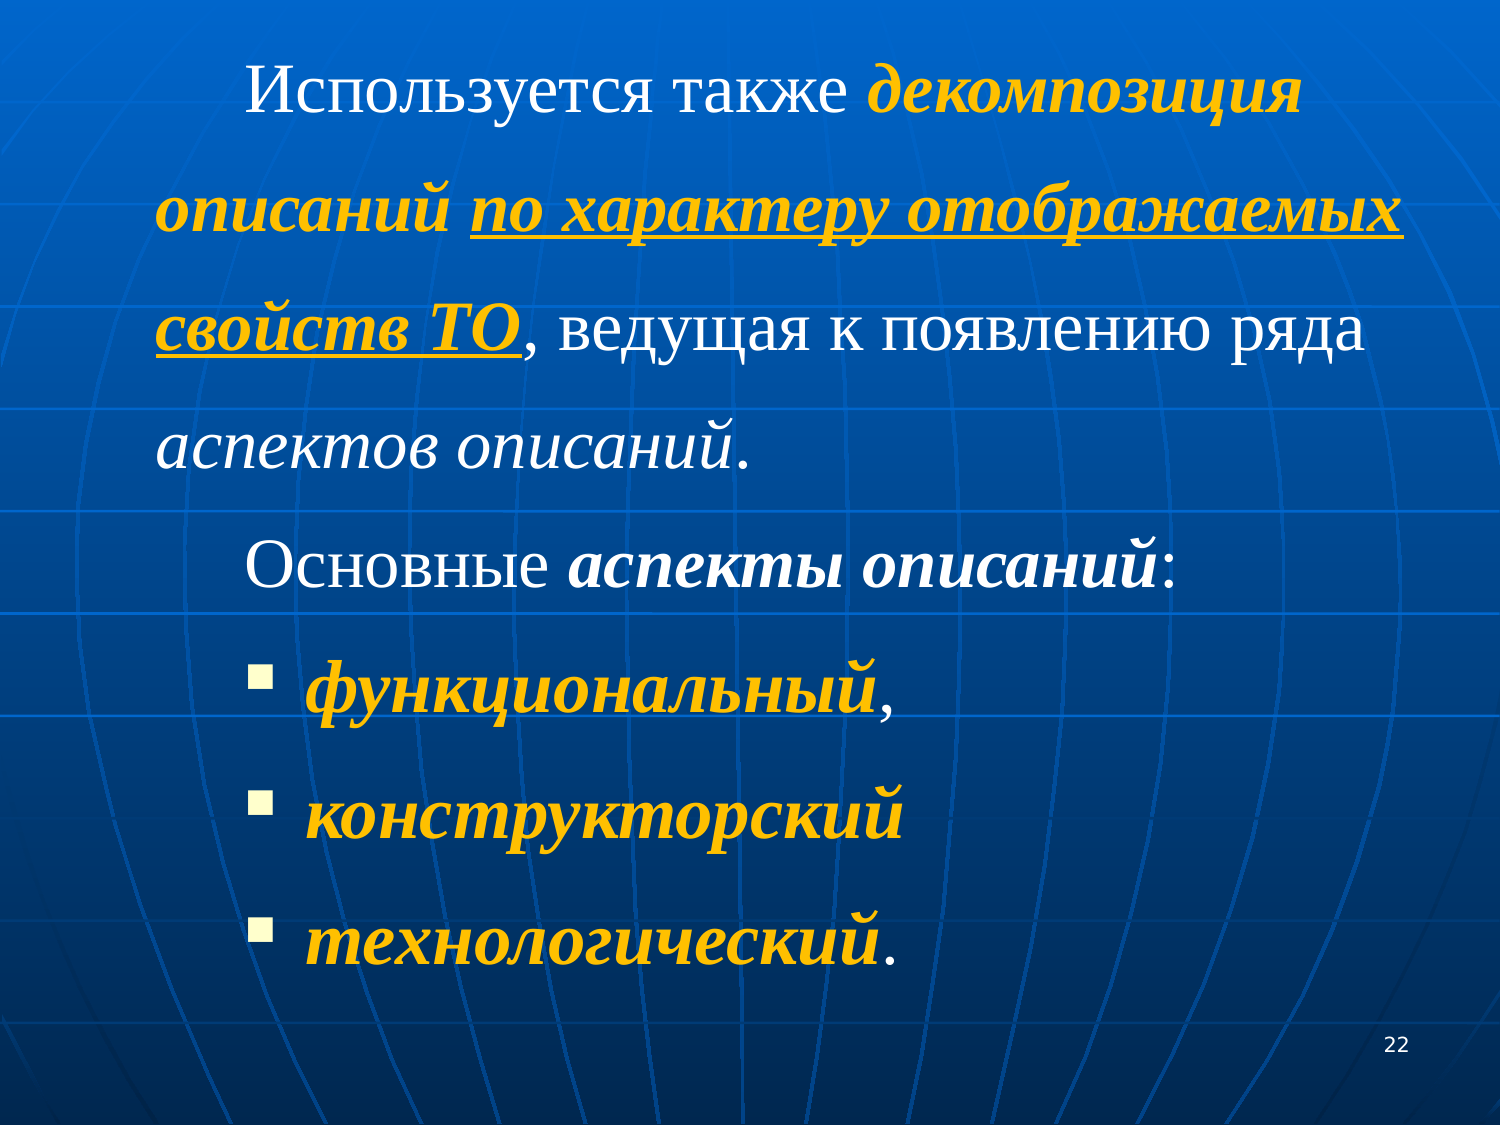

Используется также декомпозиция описаний по характеру отображаемых свойств ТО, ведущая к появлению ряда аспектов описаний.
Основные аспекты описаний:
 	функциональный,
	конструкторский
 	технологический.
22